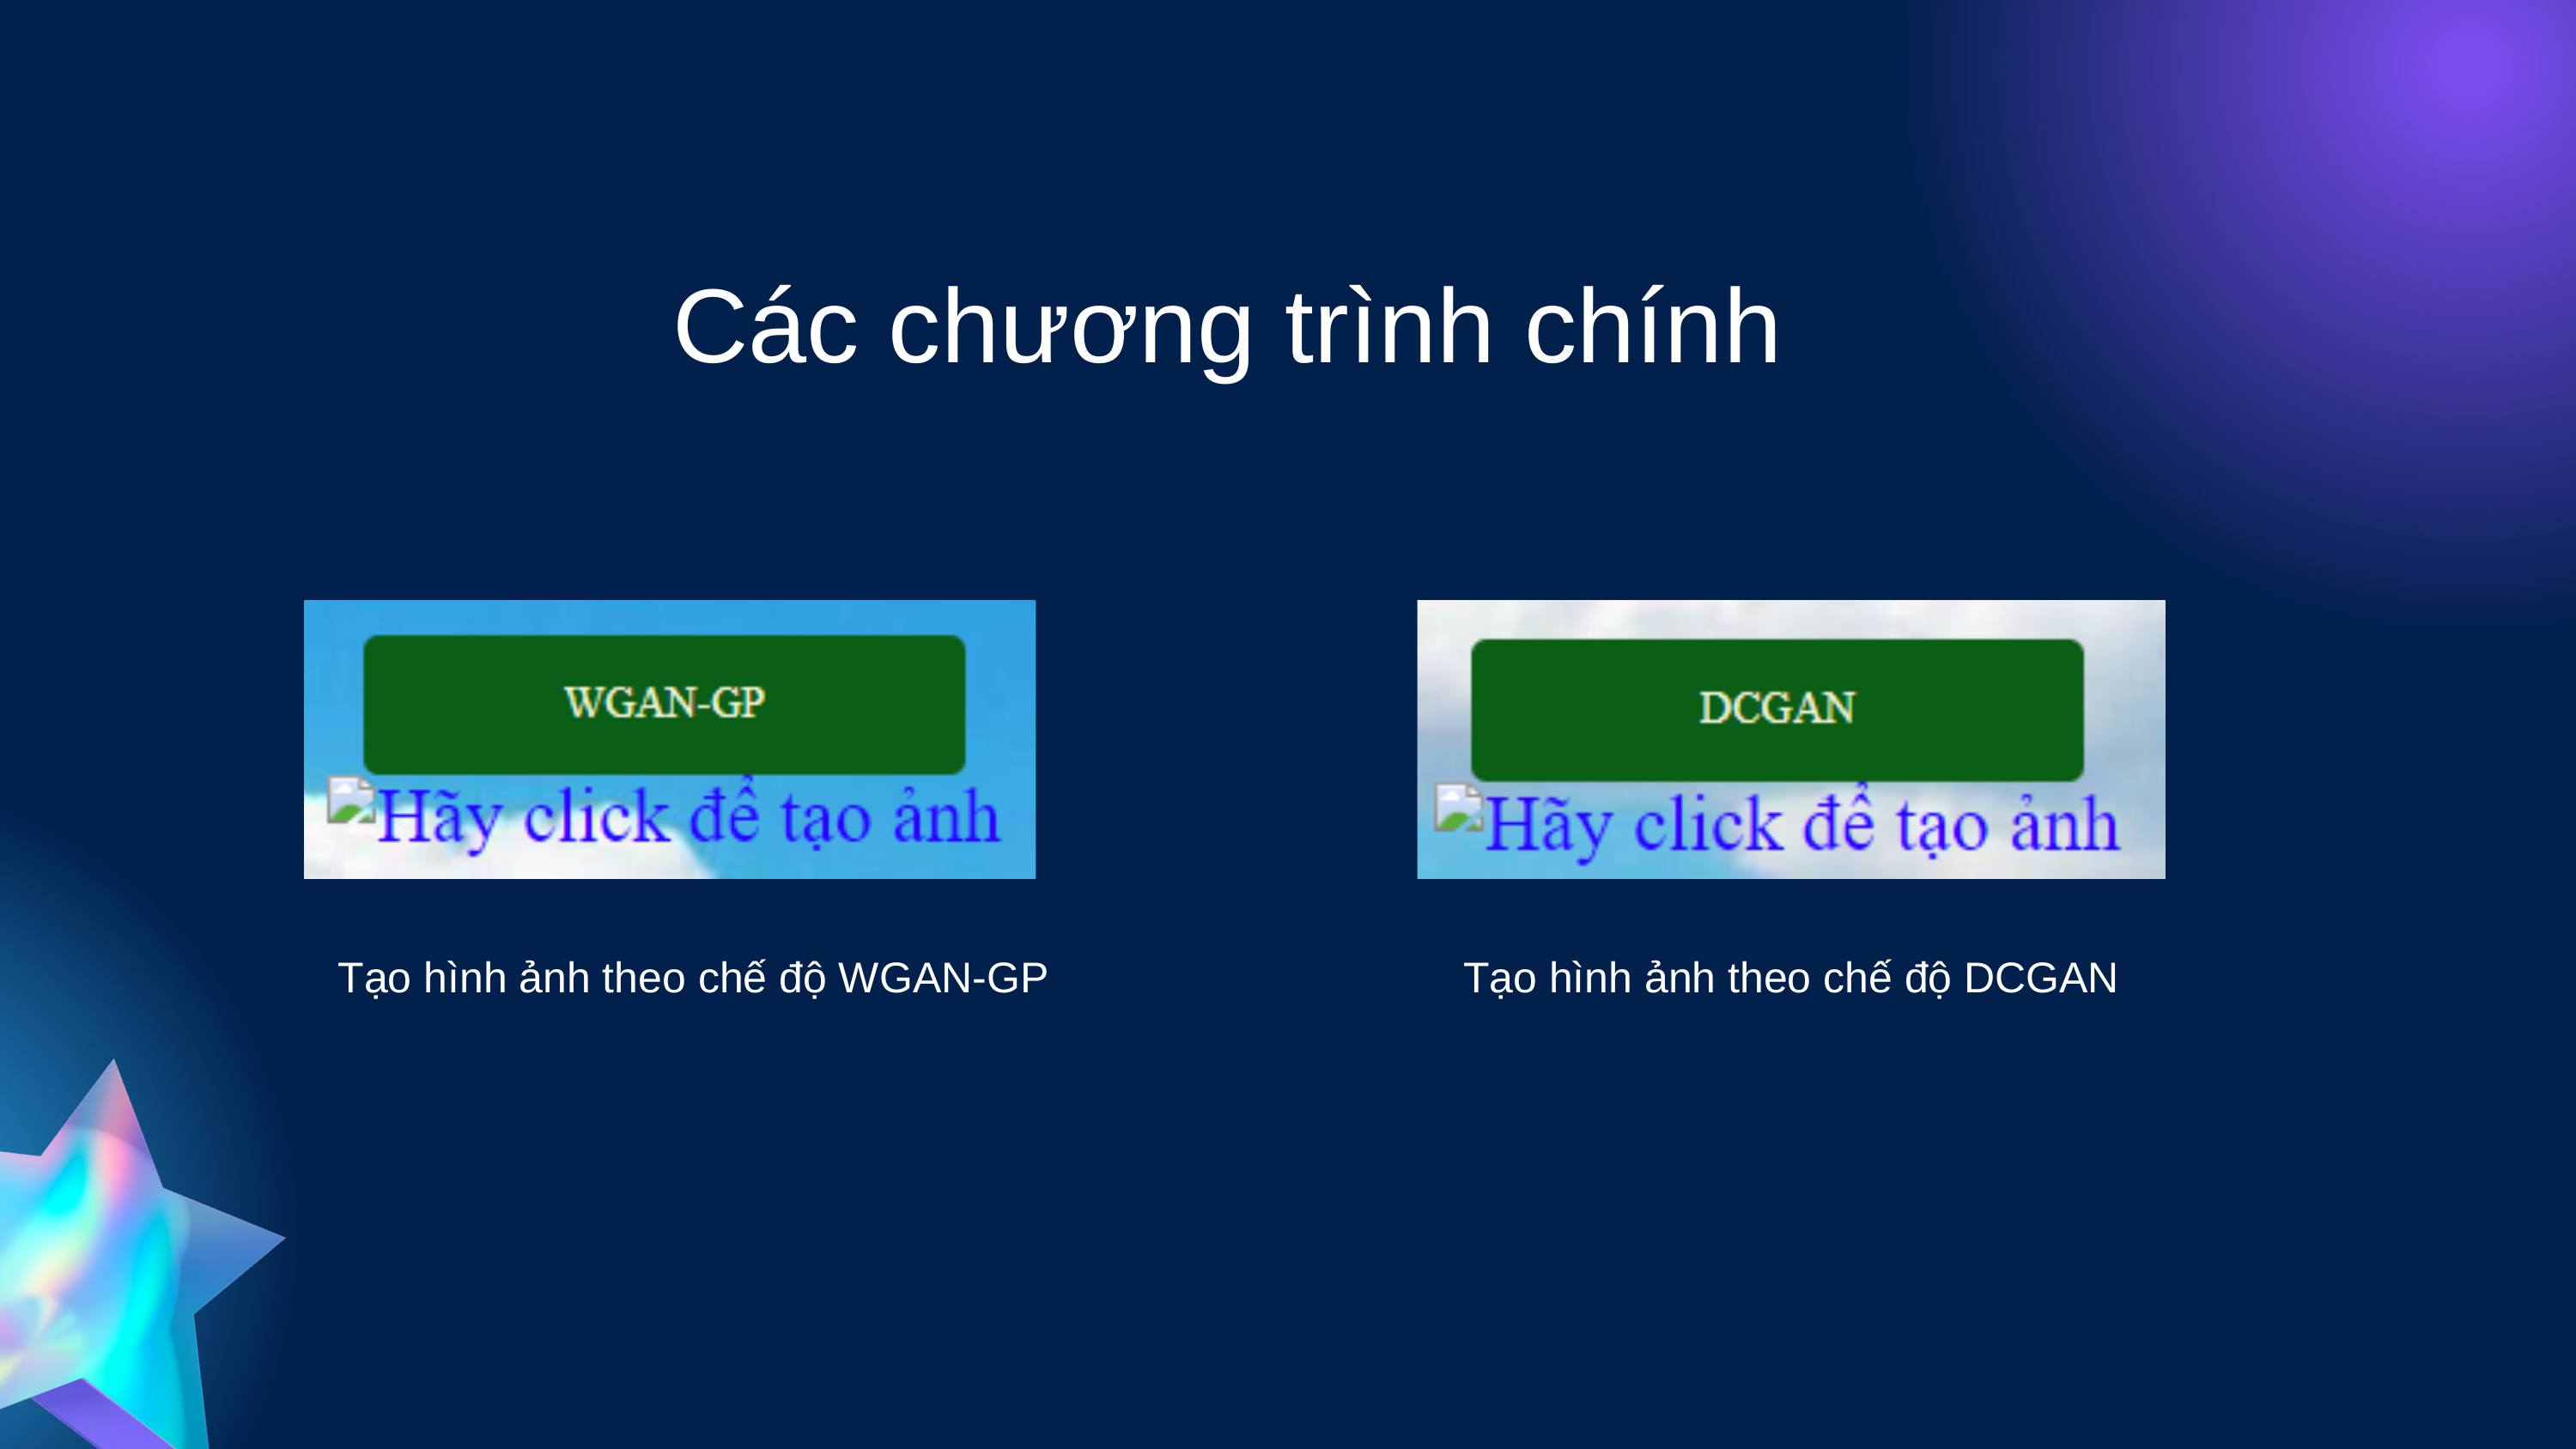

Các chương trình chính

Tạo hình ảnh theo chế độ WGAN-GP
Tạo hình ảnh theo chế độ DCGAN